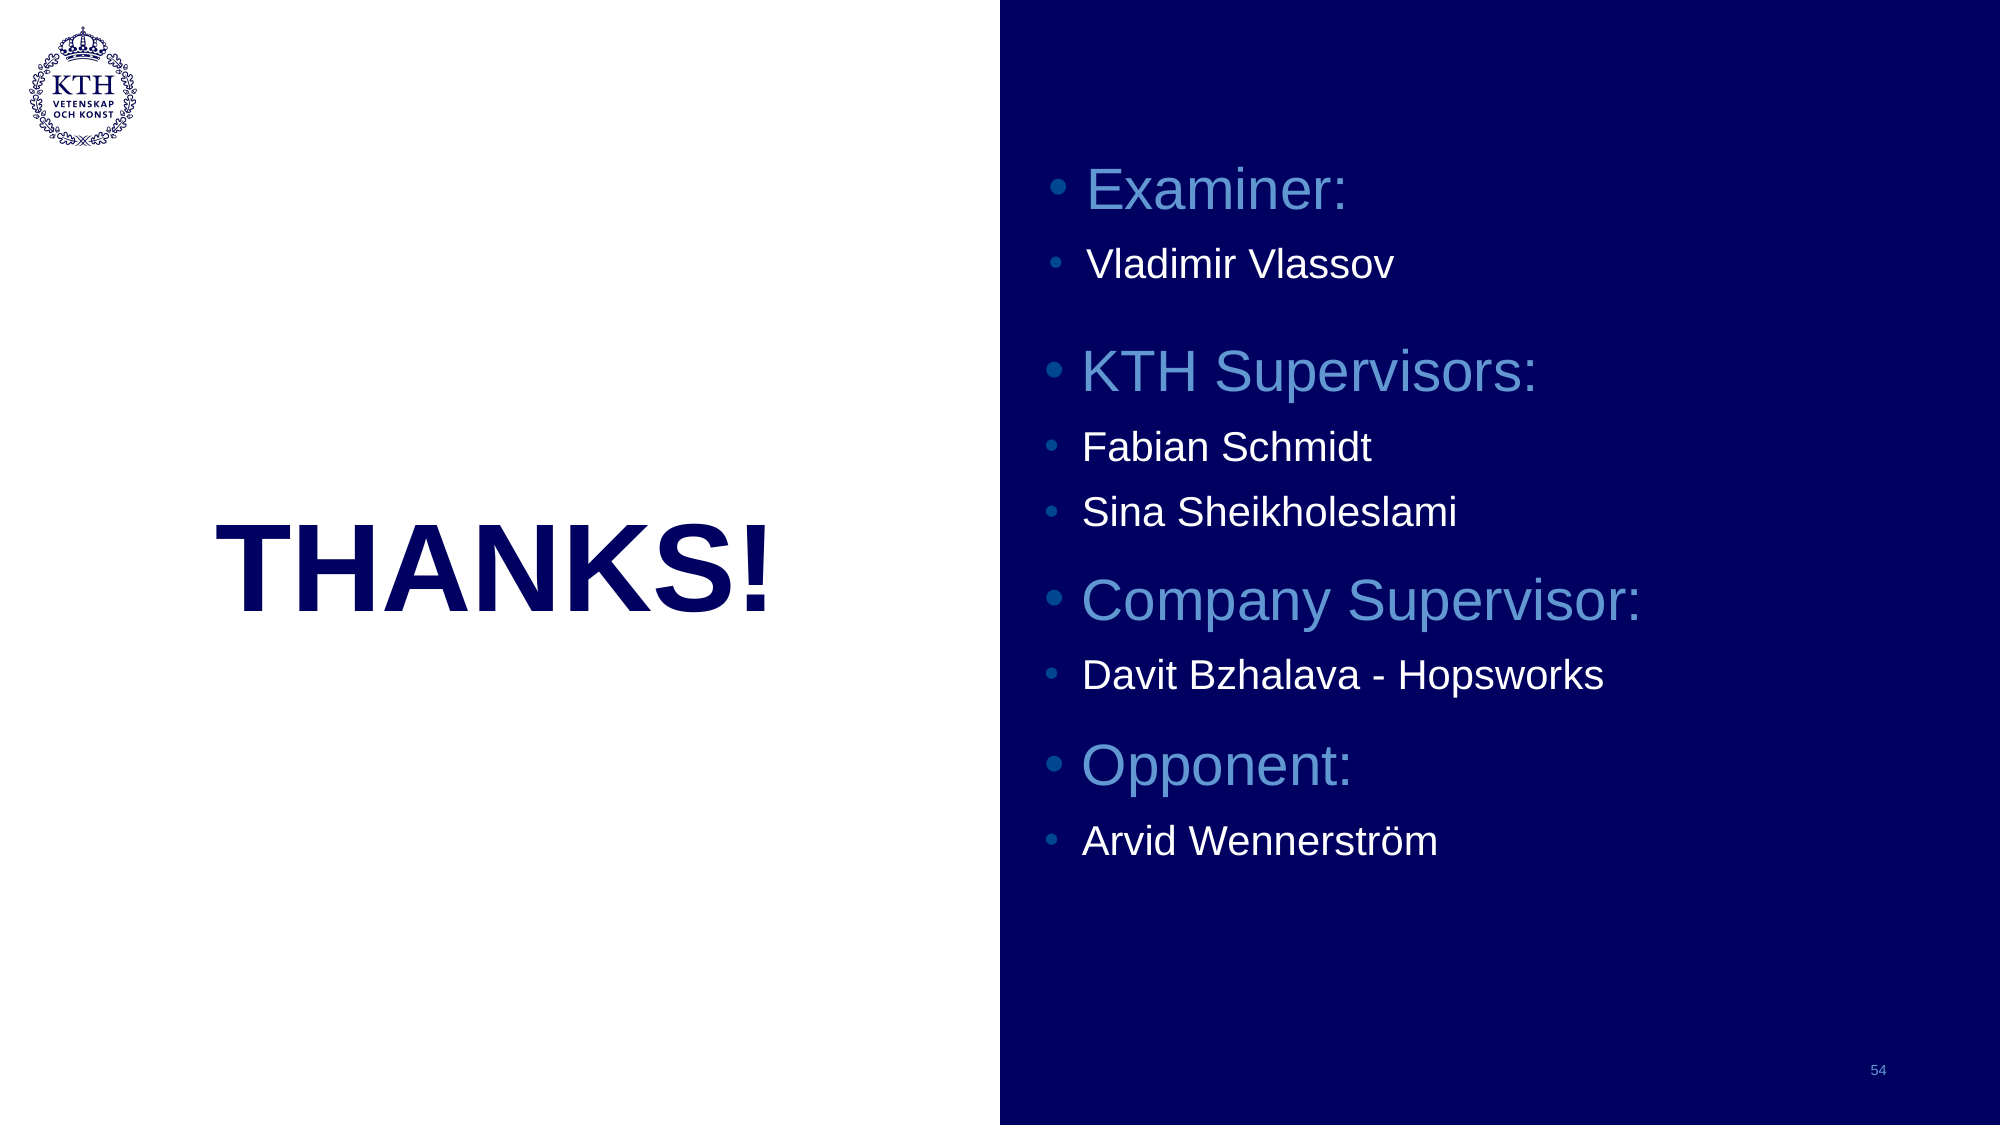

Examiner:
Vladimir Vlassov
KTH Supervisors:
Fabian Schmidt
Sina Sheikholeslami
THANKS!

Company Supervisor:
Davit Bzhalava - Hopsworks
Opponent:
Arvid Wennerström

54